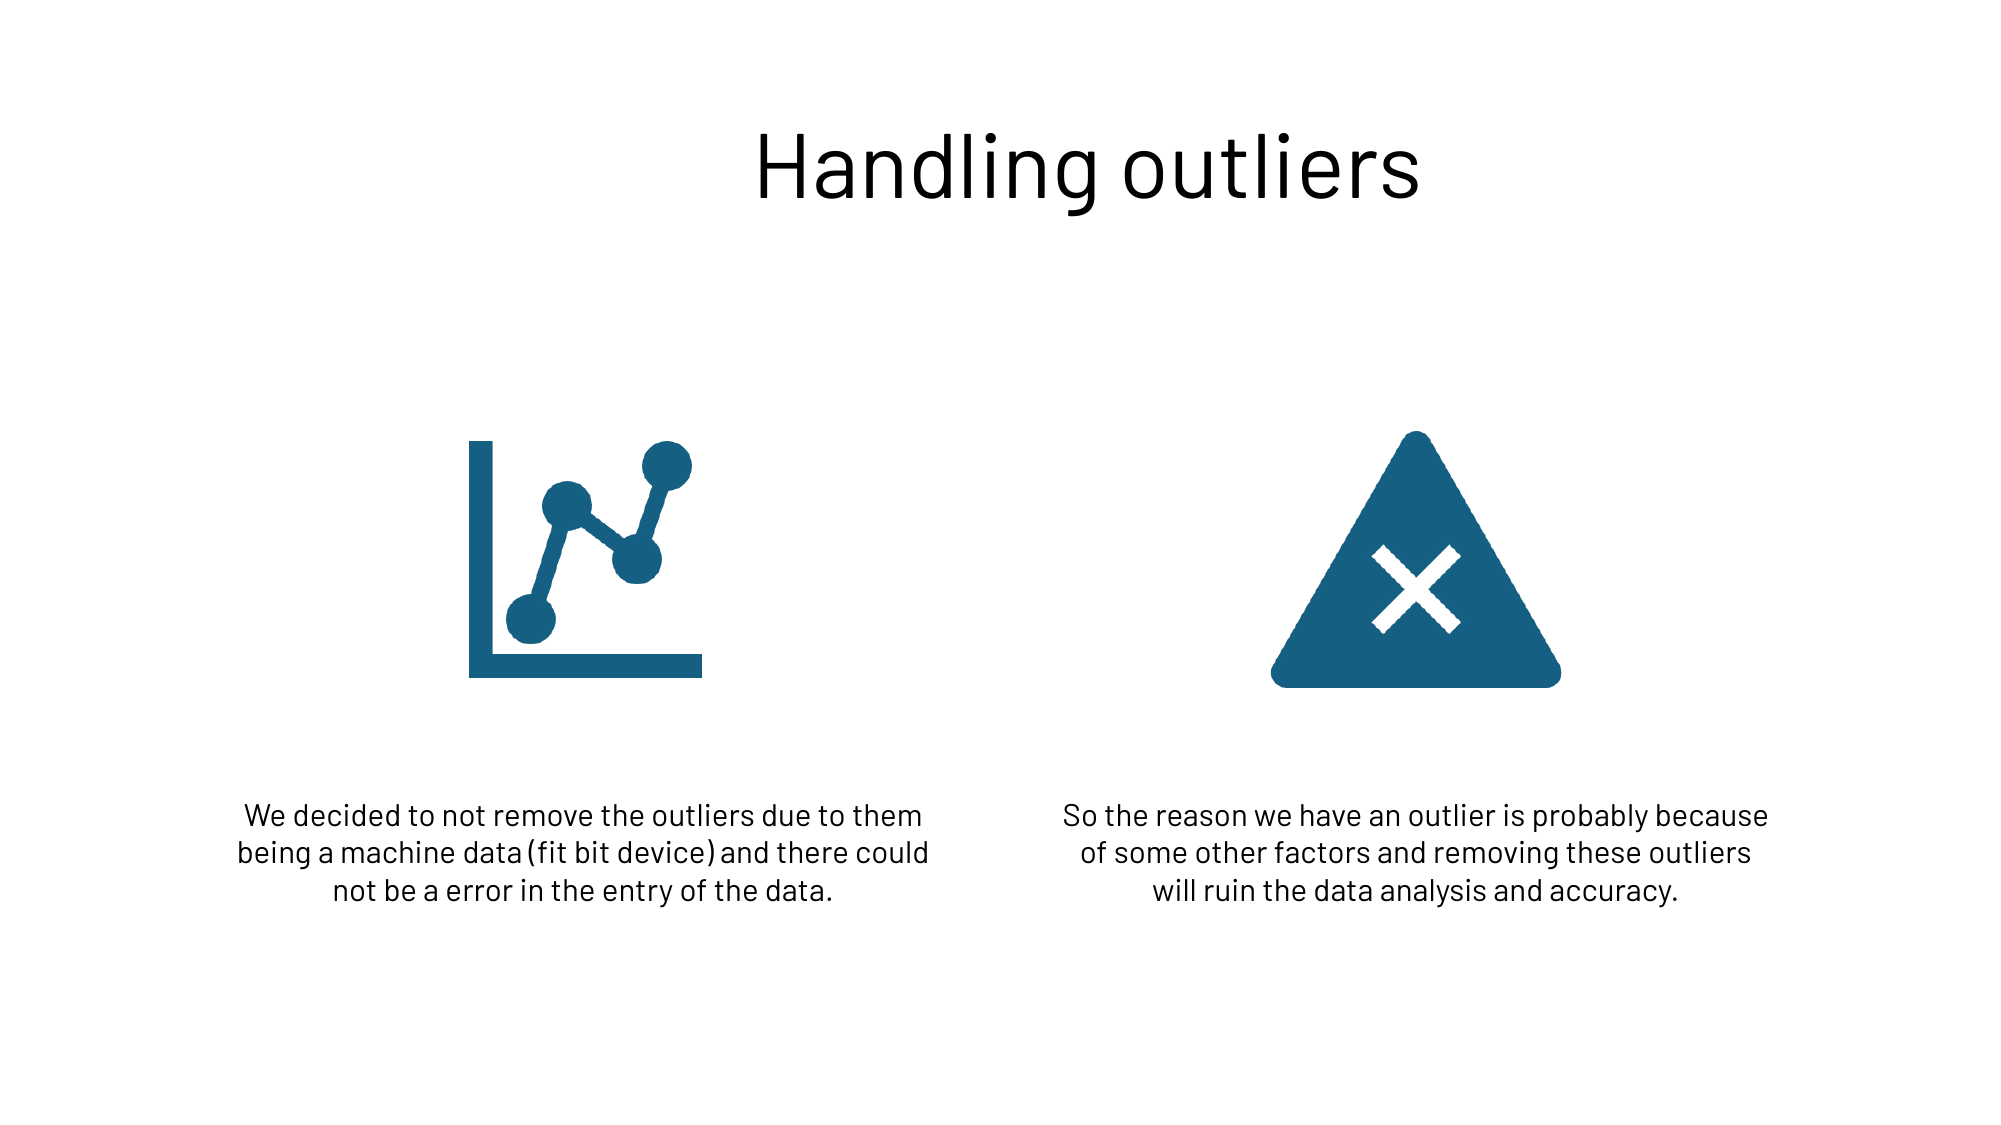

# Handling outliers
We decided to not remove the outliers due to them being a machine data (fit bit device) and there could not be a error in the entry of the data.
So the reason we have an outlier is probably because of some other factors and removing these outliers will ruin the data analysis and accuracy.